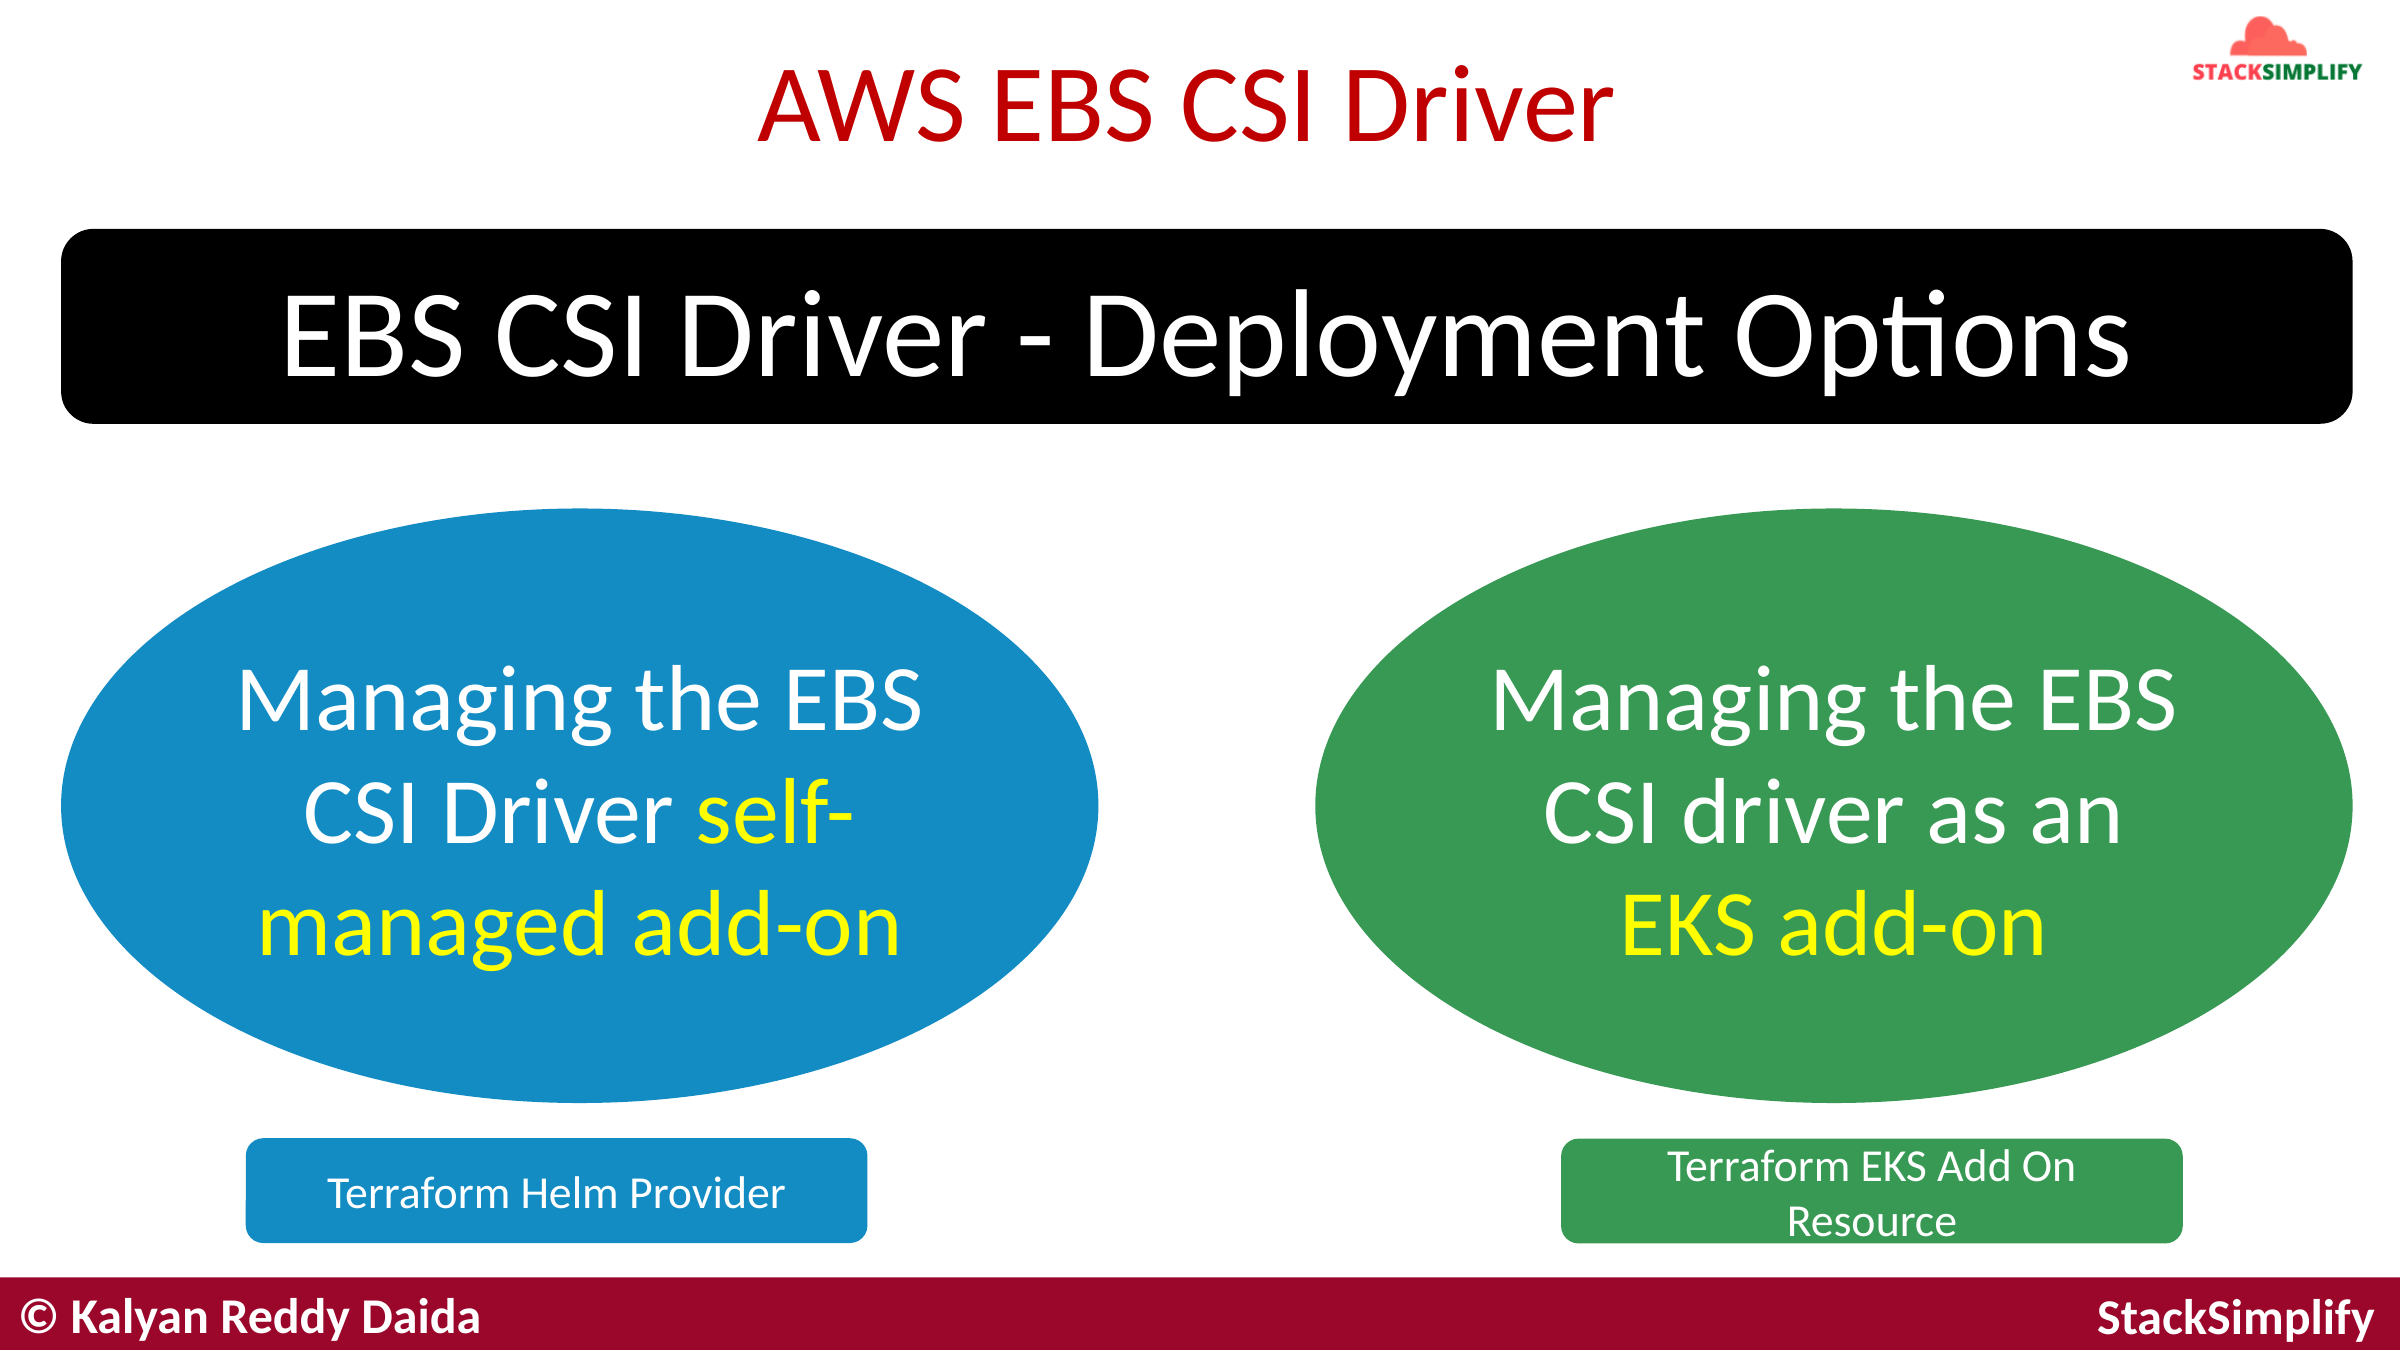

# AWS EBS CSI Driver
EBS CSI Driver - Deployment Options
Managing the EBS CSI Driver self-managed add-on
Managing the EBS CSI driver as an EKS add-on
Terraform Helm Provider
Terraform EKS Add On Resource
© Kalyan Reddy Daida